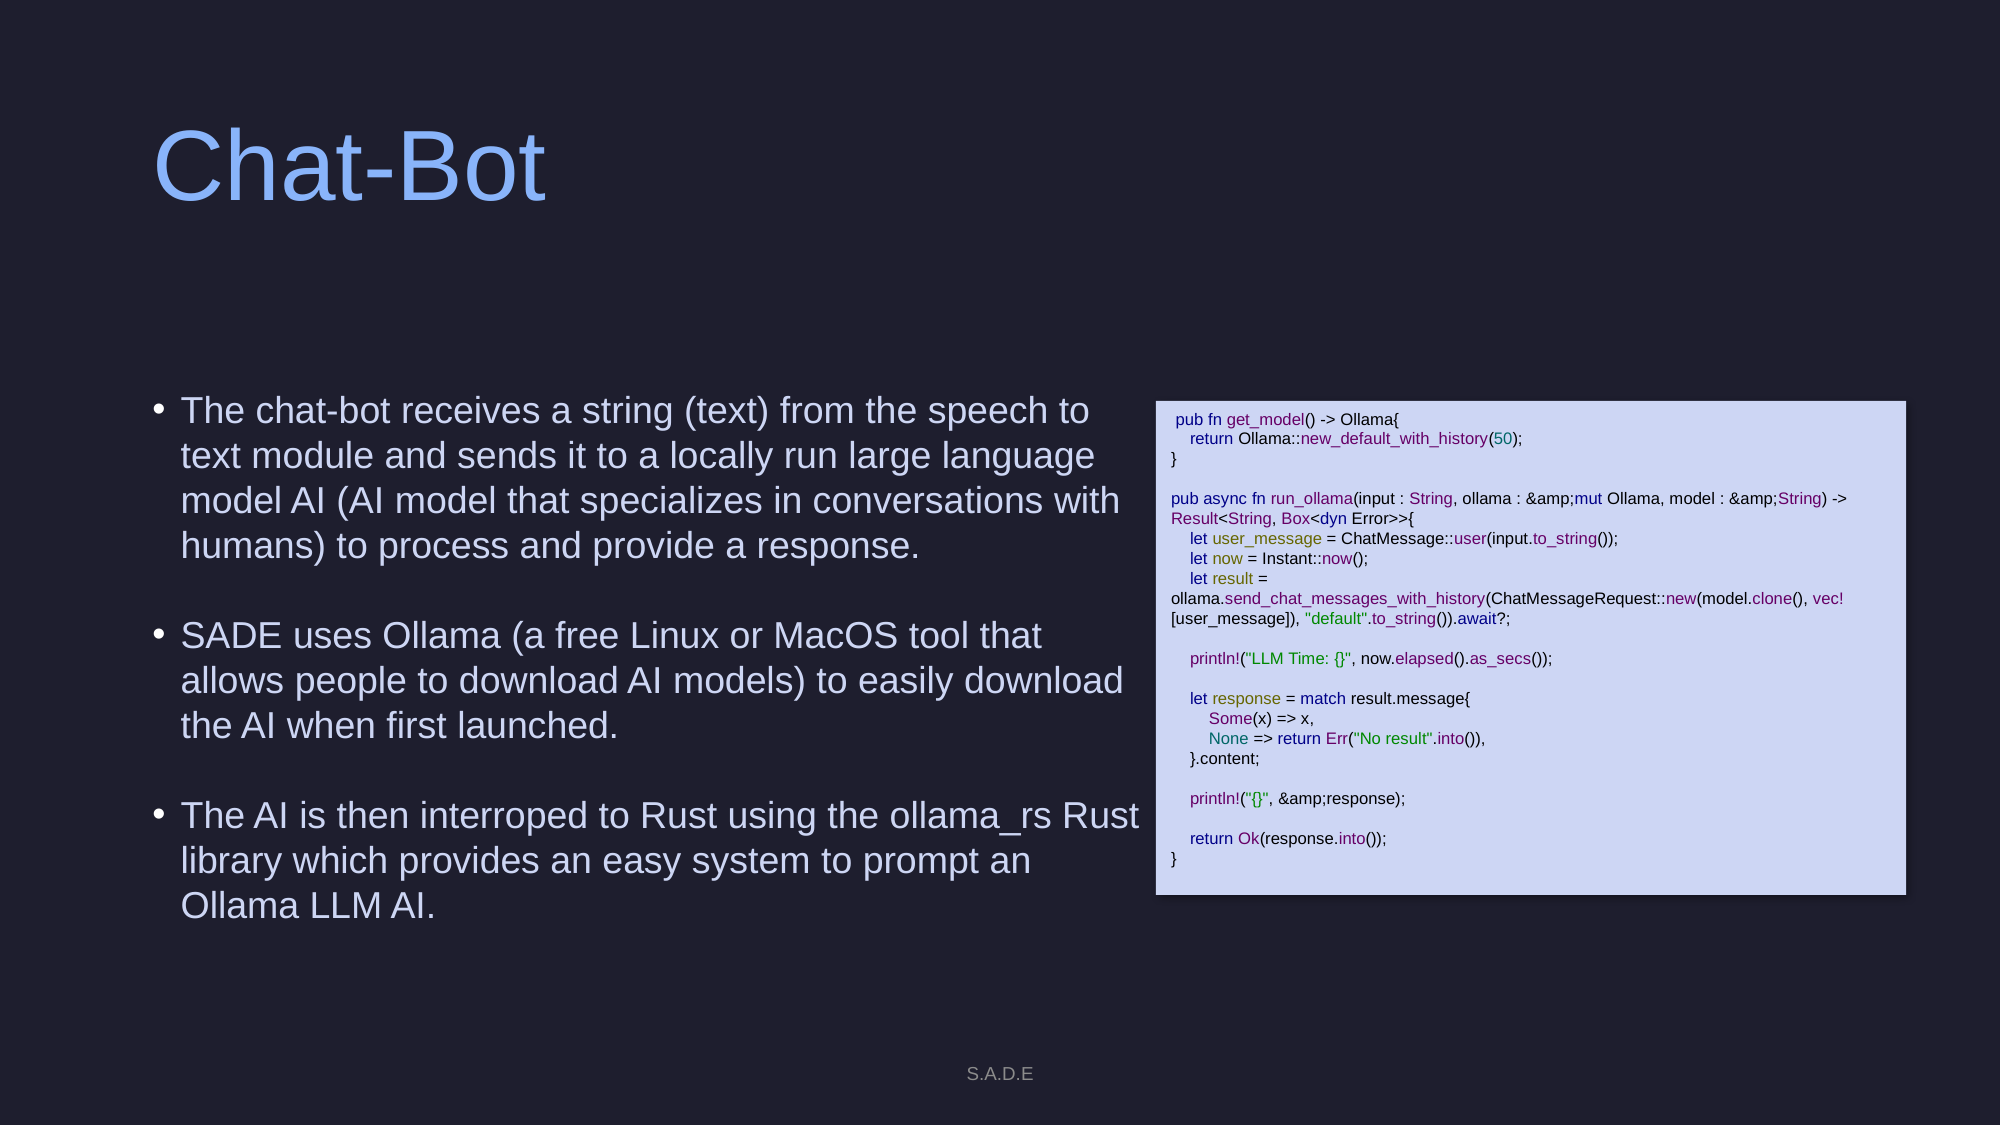

# Chat-Bot
The chat-bot receives a string (text) from the speech to text module and sends it to a locally run large language model AI (AI model that specializes in conversations with humans) to process and provide a response.

SADE uses Ollama (a free Linux or MacOS tool that allows people to download AI models) to easily download the AI when first launched.

The AI is then interroped to Rust using the ollama_rs Rust library which provides an easy system to prompt an Ollama LLM AI.
 pub fn get_model() -> Ollama{
    return Ollama::new_default_with_history(50);
}

pub async fn run_ollama(input : String, ollama : &amp;mut Ollama, model : &amp;String) -> Result<String, Box<dyn Error>>{
    let user_message = ChatMessage::user(input.to_string());
    let now = Instant::now();
    let result = ollama.send_chat_messages_with_history(ChatMessageRequest::new(model.clone(), vec![user_message]), "default".to_string()).await?;

    println!("LLM Time: {}", now.elapsed().as_secs());

    let response = match result.message{
        Some(x) => x,
        None => return Err("No result".into()),
    }.content;

    println!("{}", &amp;response);

    return Ok(response.into());
}

S.A.D.E
12